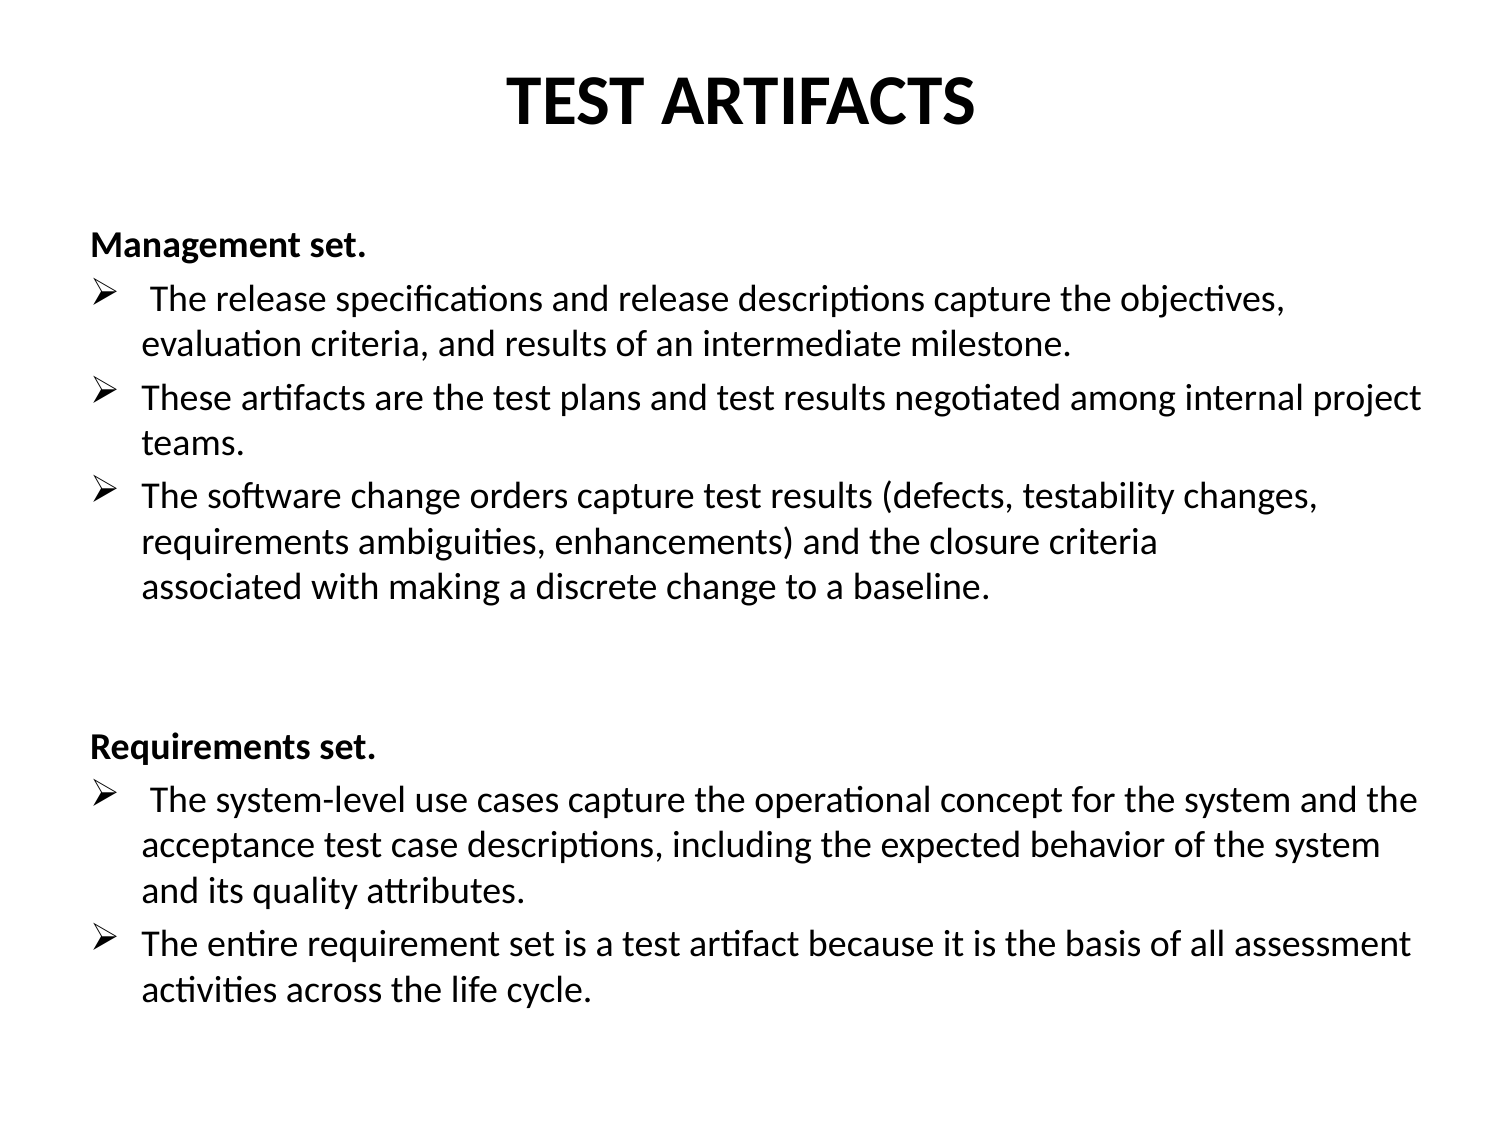

# TEST ARTIFACTS
Management set.
 The release specifications and release descriptions capture the objectives, evaluation criteria, and results of an intermediate milestone.
These artifacts are the test plans and test results negotiated among internal project teams.
The software change orders capture test results (defects, testability changes, requirements ambiguities, enhancements) and the closure criteria
associated with making a discrete change to a baseline.

Requirements set.
 The system-level use cases capture the operational concept for the system and the acceptance test case descriptions, including the expected behavior of the system and its quality attributes.
The entire requirement set is a test artifact because it is the basis of all assessment activities across the life cycle.